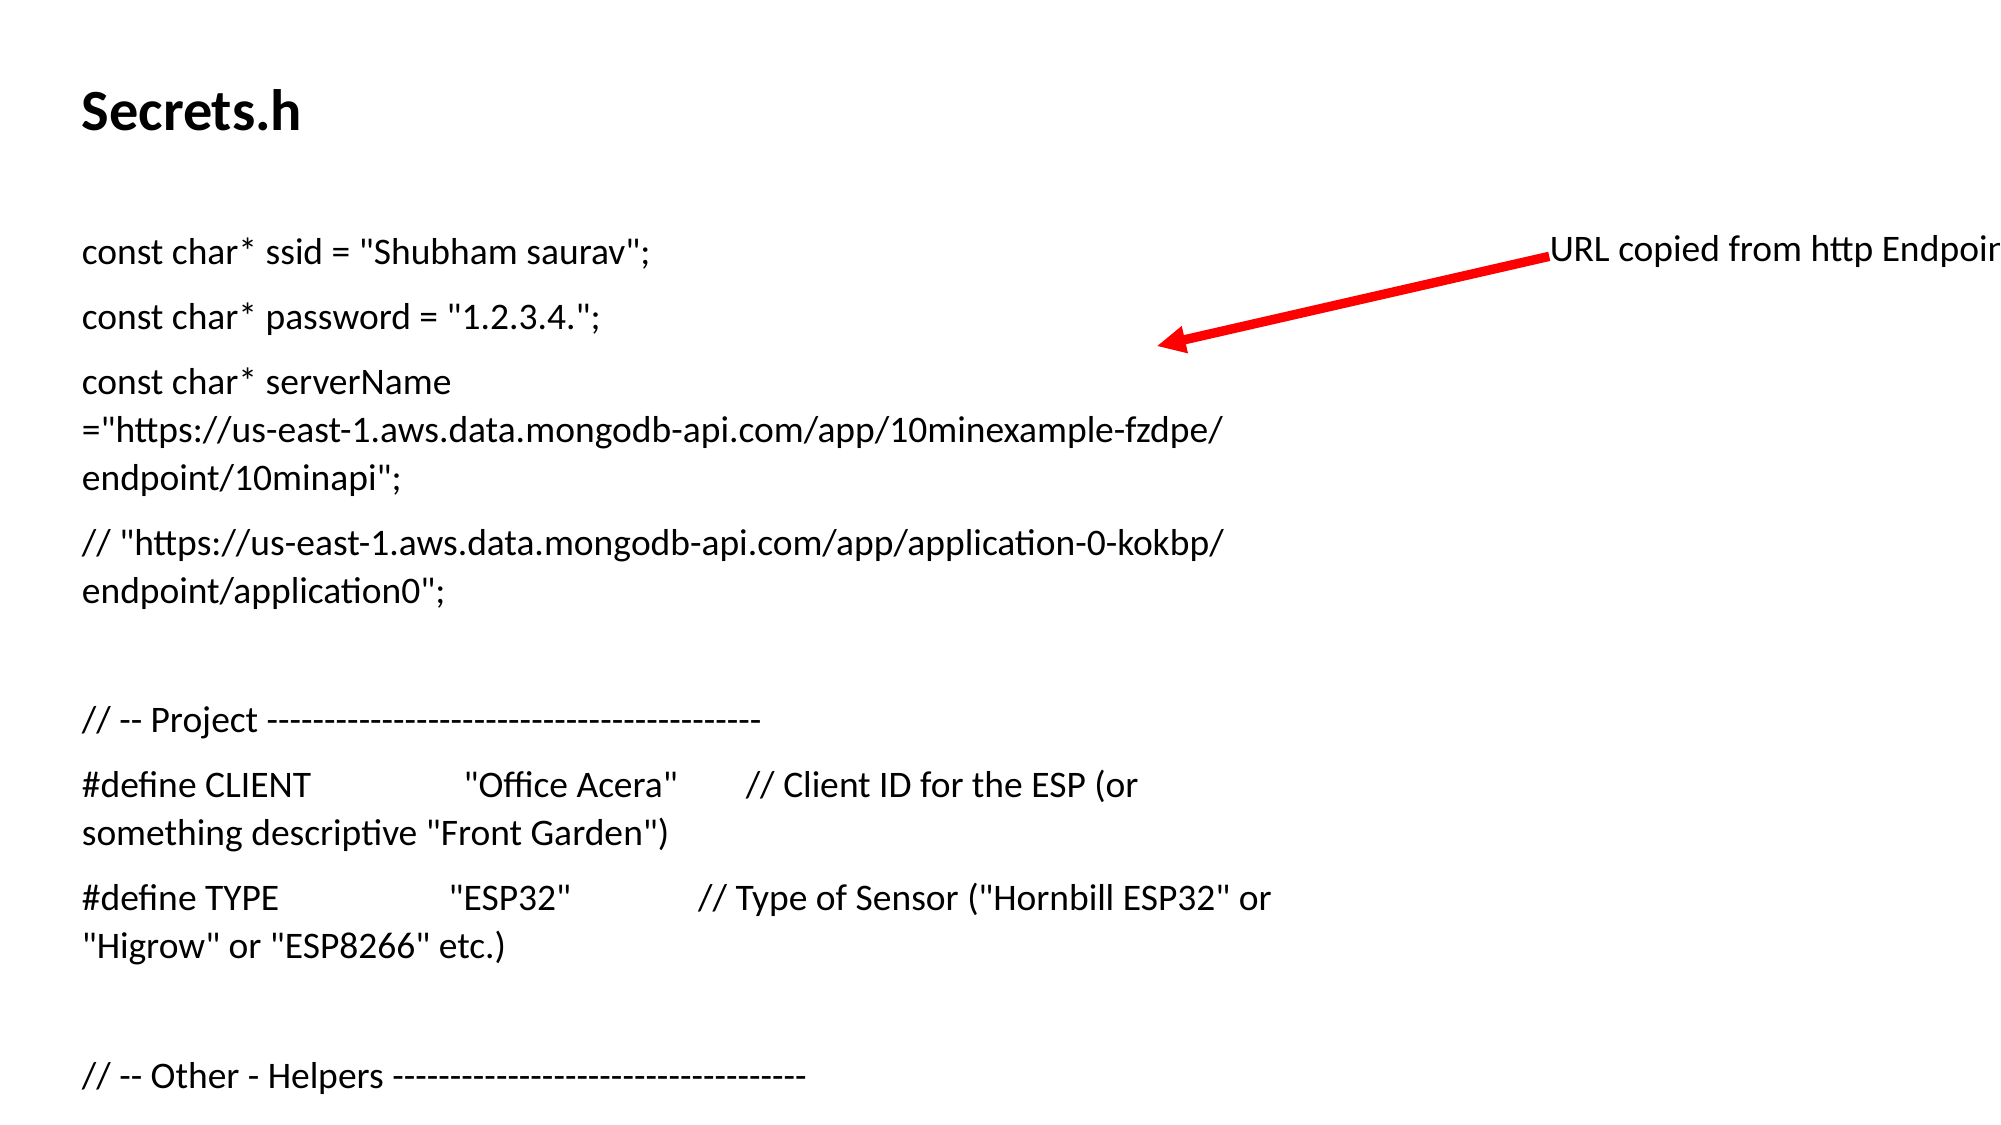

Secrets.h

const char* ssid = "Shubham saurav";
const char* password = "1.2.3.4.";
const char* serverName ="https://us-east-1.aws.data.mongodb-api.com/app/10minexample-fzdpe/endpoint/10minapi";
// "https://us-east-1.aws.data.mongodb-api.com/app/application-0-kokbp/endpoint/application0";

// -- Project -------------------------------------------
#define CLIENT                  "Office Acera"        // Client ID for the ESP (or something descriptive "Front Garden")
#define TYPE                    "ESP32"               // Type of Sensor ("Hornbill ESP32" or "Higrow" or "ESP8266" etc.)

// -- Other - Helpers ------------------------------------
URL copied from http Endpoint